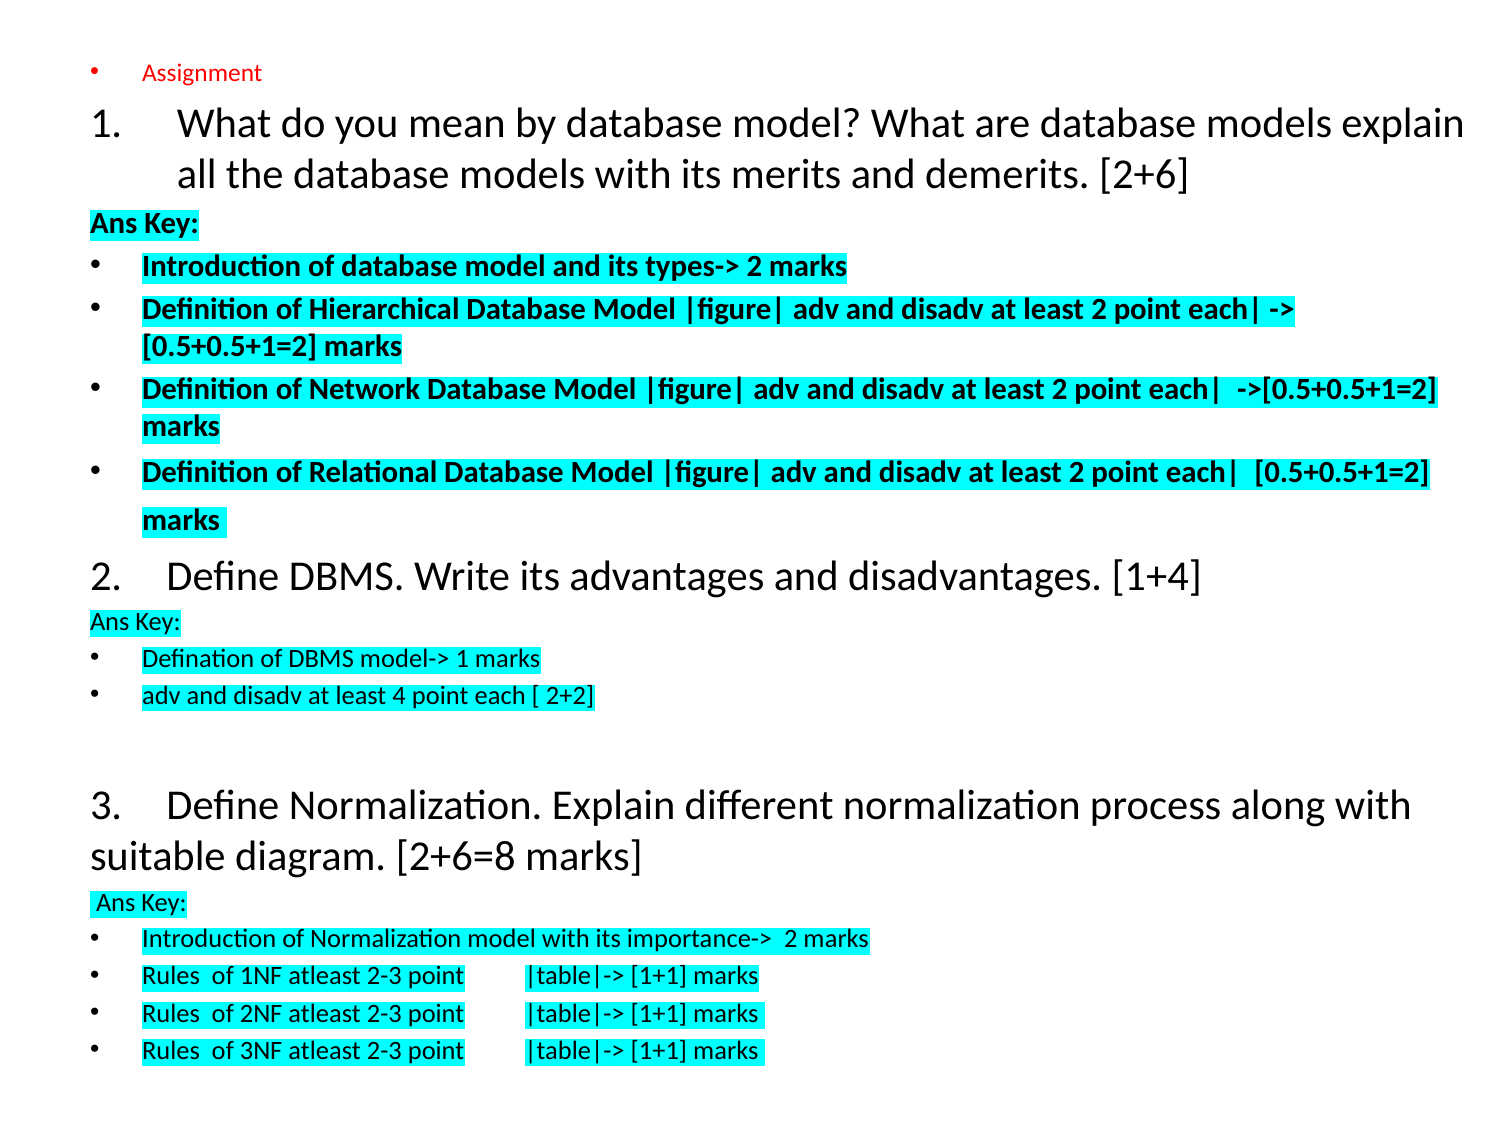

Assignment
What do you mean by database model? What are database models explain all the database models with its merits and demerits. [2+6]
Ans Key:
Introduction of database model and its types-> 2 marks
Definition of Hierarchical Database Model |figure| adv and disadv at least 2 point each| -> [0.5+0.5+1=2] marks
Definition of Network Database Model |figure| adv and disadv at least 2 point each|  ->[0.5+0.5+1=2] marks
Definition of Relational Database Model |figure| adv and disadv at least 2 point each|  [0.5+0.5+1=2] marks
2.	Define DBMS. Write its advantages and disadvantages. [1+4]
Ans Key:
Defination of DBMS model-> 1 marks
adv and disadv at least 4 point each [ 2+2]

3.	Define Normalization. Explain different normalization process along with suitable diagram. [2+6=8 marks]
 Ans Key:
Introduction of Normalization model with its importance->  2 marks
Rules  of 1NF atleast 2-3 point	|table|-> [1+1] marks
Rules  of 2NF atleast 2-3 point	|table|-> [1+1] marks
Rules  of 3NF atleast 2-3 point	|table|-> [1+1] marks